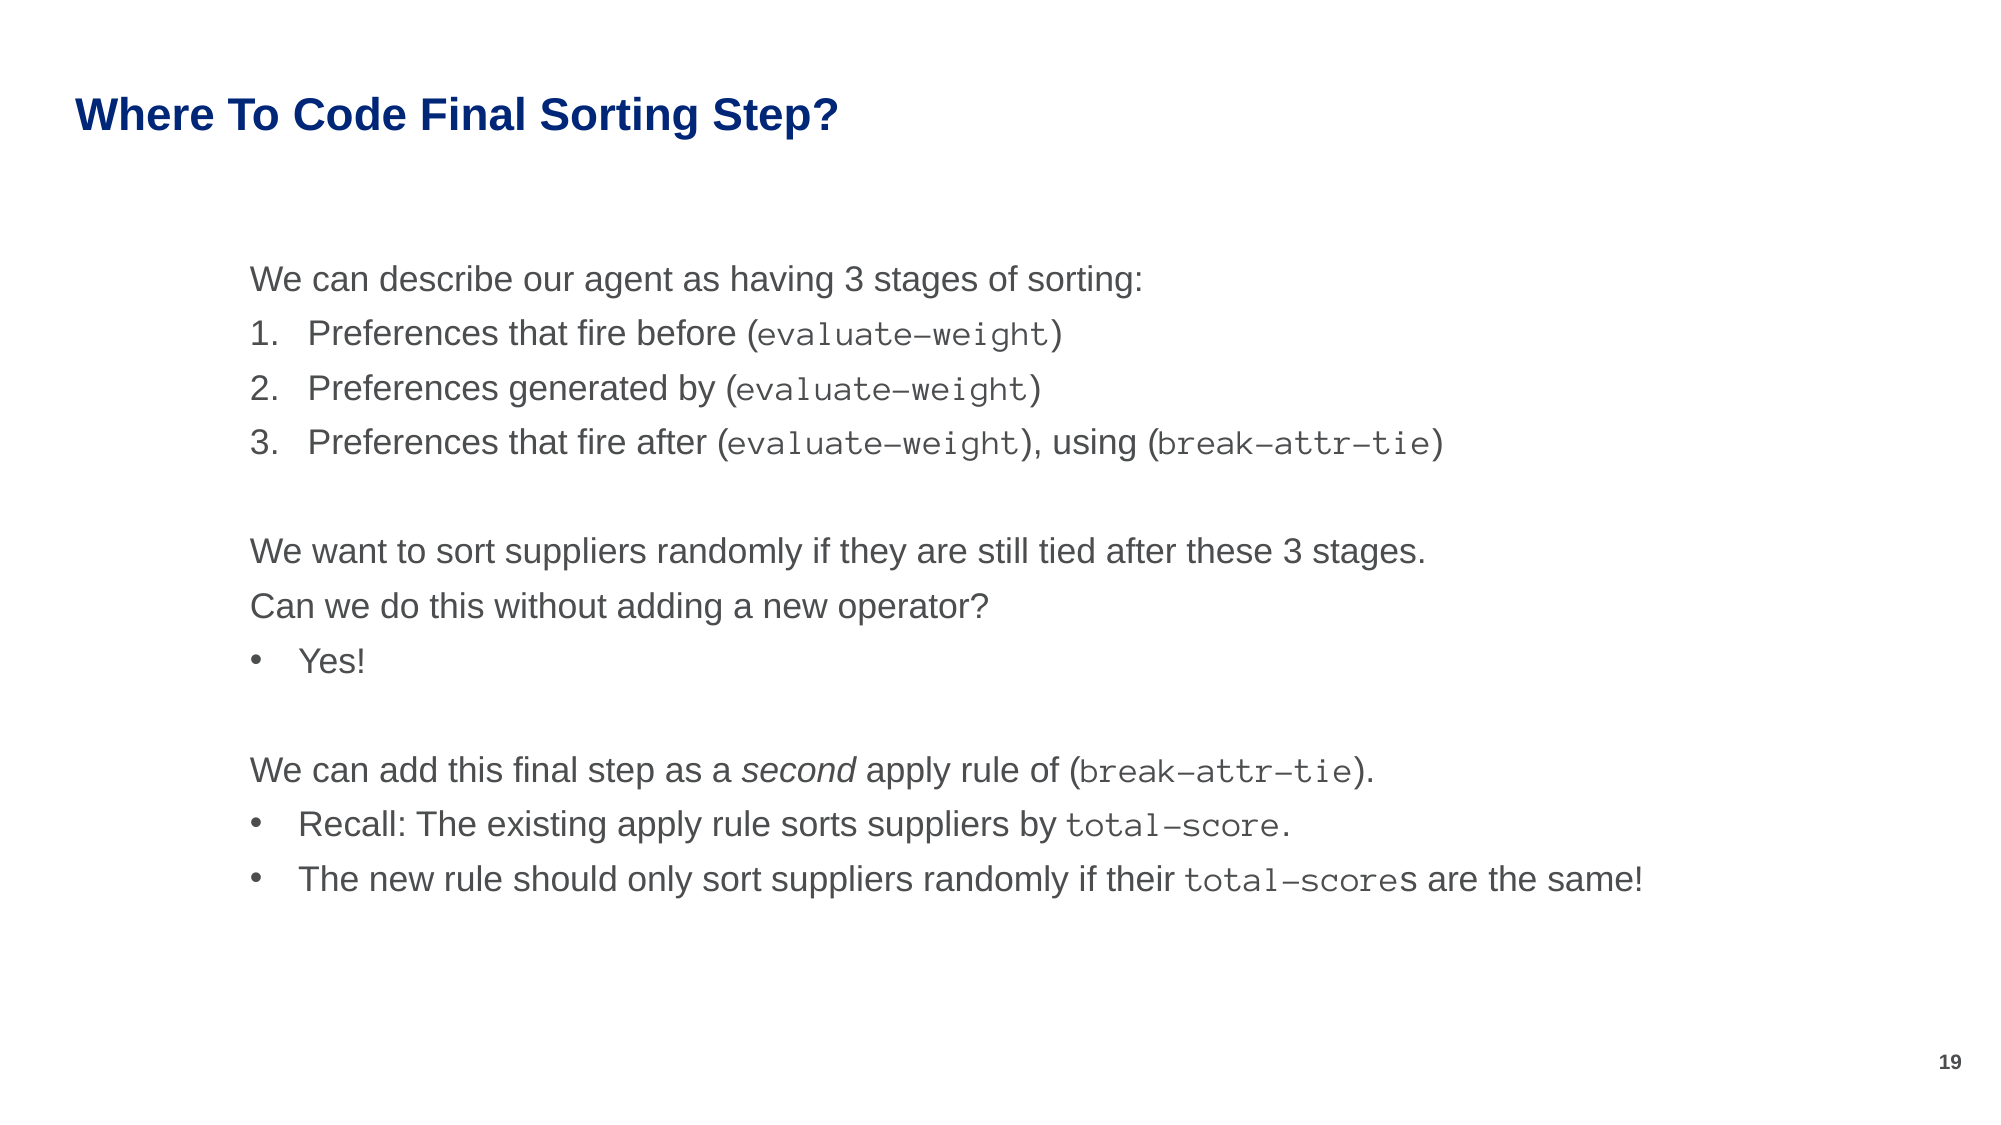

# Where To Code Final Sorting Step?
We can describe our agent as having 3 stages of sorting:
Preferences that fire before (evaluate-weight)
Preferences generated by (evaluate-weight)
Preferences that fire after (evaluate-weight), using (break-attr-tie)

We want to sort suppliers randomly if they are still tied after these 3 stages.
Can we do this without adding a new operator?
Yes!

We can add this final step as a second apply rule of (break-attr-tie).
Recall: The existing apply rule sorts suppliers by total-score.
The new rule should only sort suppliers randomly if their total-scores are the same!